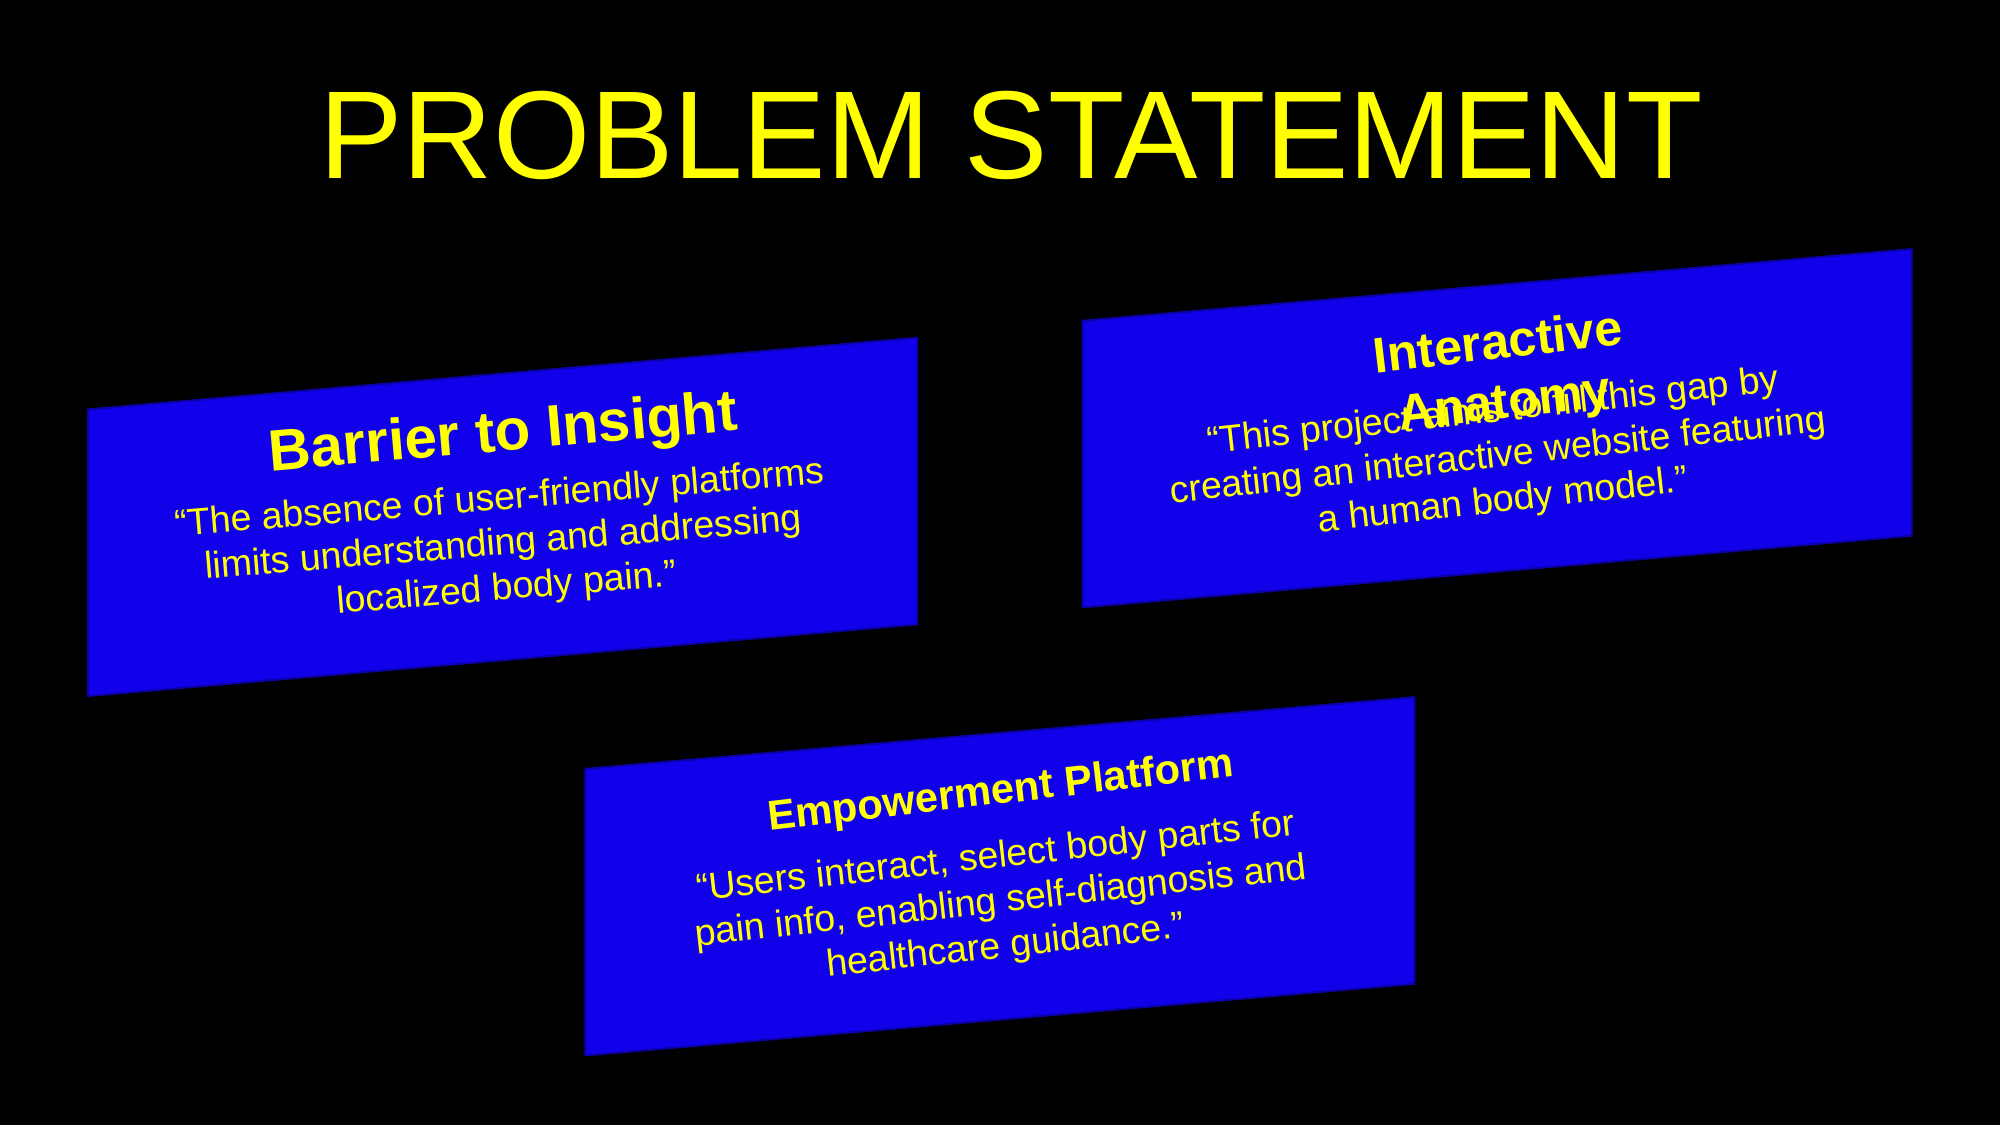

PROBLEM STATEMENT

Interactive Anatomy
“This project aims to fill this gap by creating an interactive website featuring a human body model.”
Barrier to Insight

“The absence of user-friendly platforms limits understanding and addressing localized body pain.”
Empowerment Platform
“Users interact, select body parts for pain info, enabling self-diagnosis and healthcare guidance.”